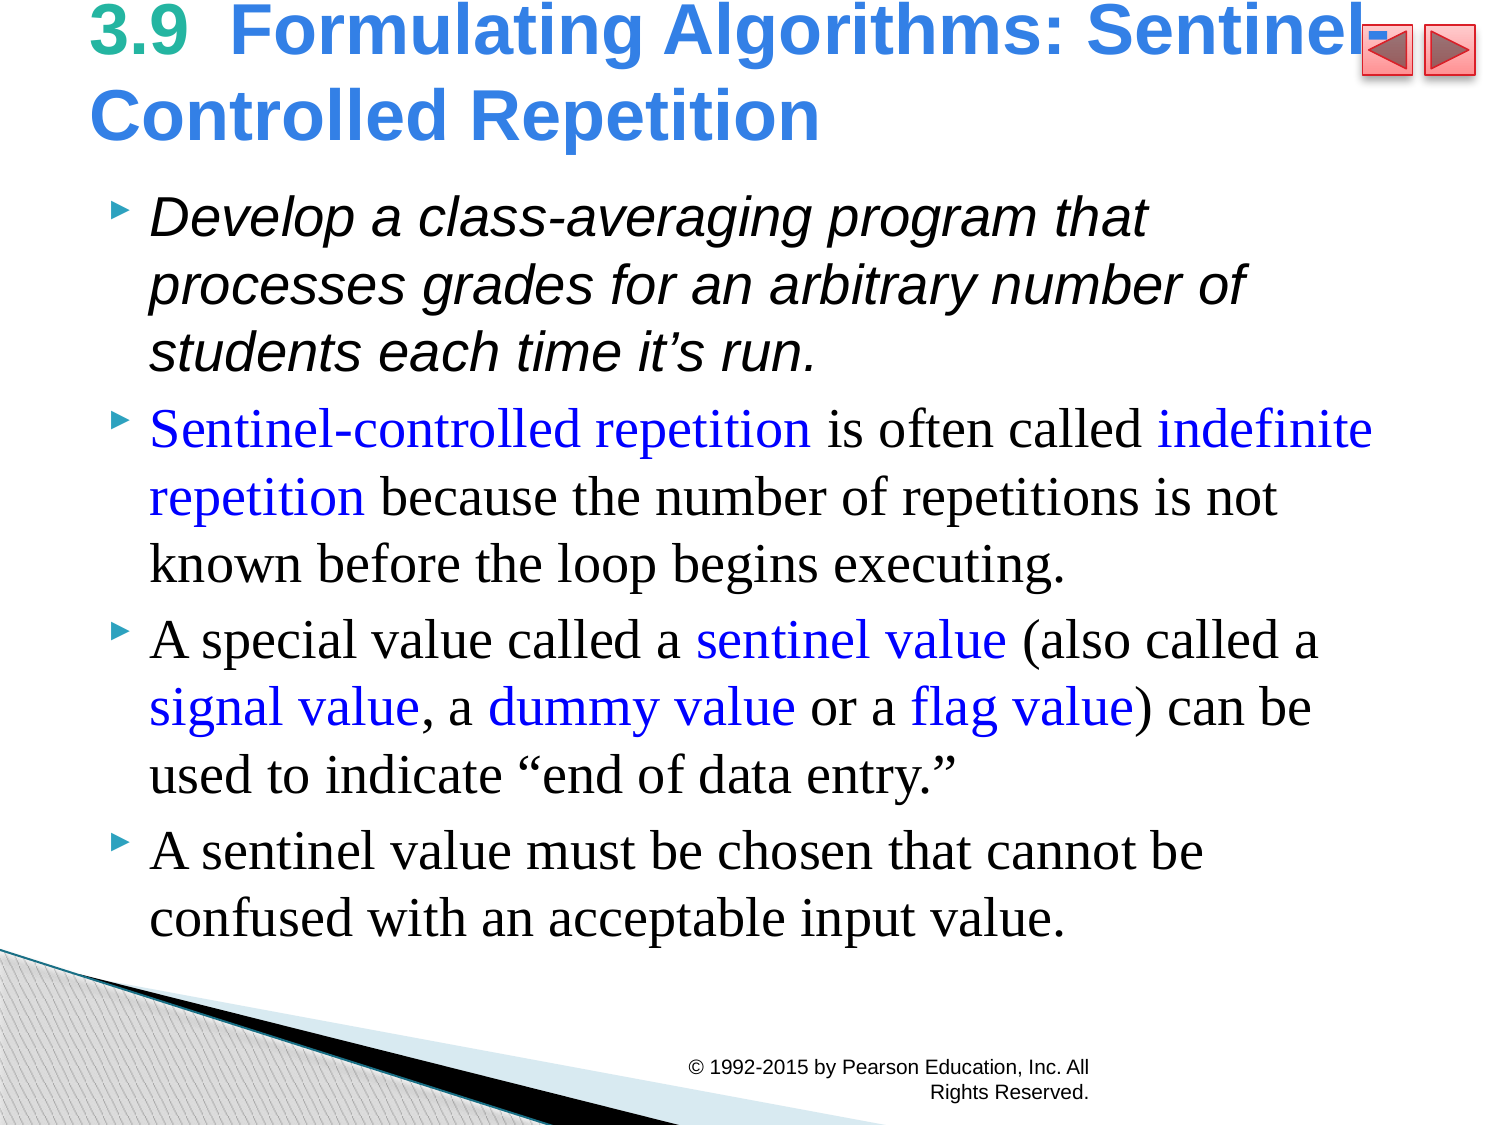

# 3.9  Formulating Algorithms: Sentinel-Controlled Repetition
Develop a class-averaging program that processes grades for an arbitrary number of students each time it’s run.
Sentinel-controlled repetition is often called indefinite repetition because the number of repetitions is not known before the loop begins executing.
A special value called a sentinel value (also called a signal value, a dummy value or a flag value) can be used to indicate “end of data entry.”
A sentinel value must be chosen that cannot be confused with an acceptable input value.

© 1992-2015 by Pearson Education, Inc. All Rights Reserved.